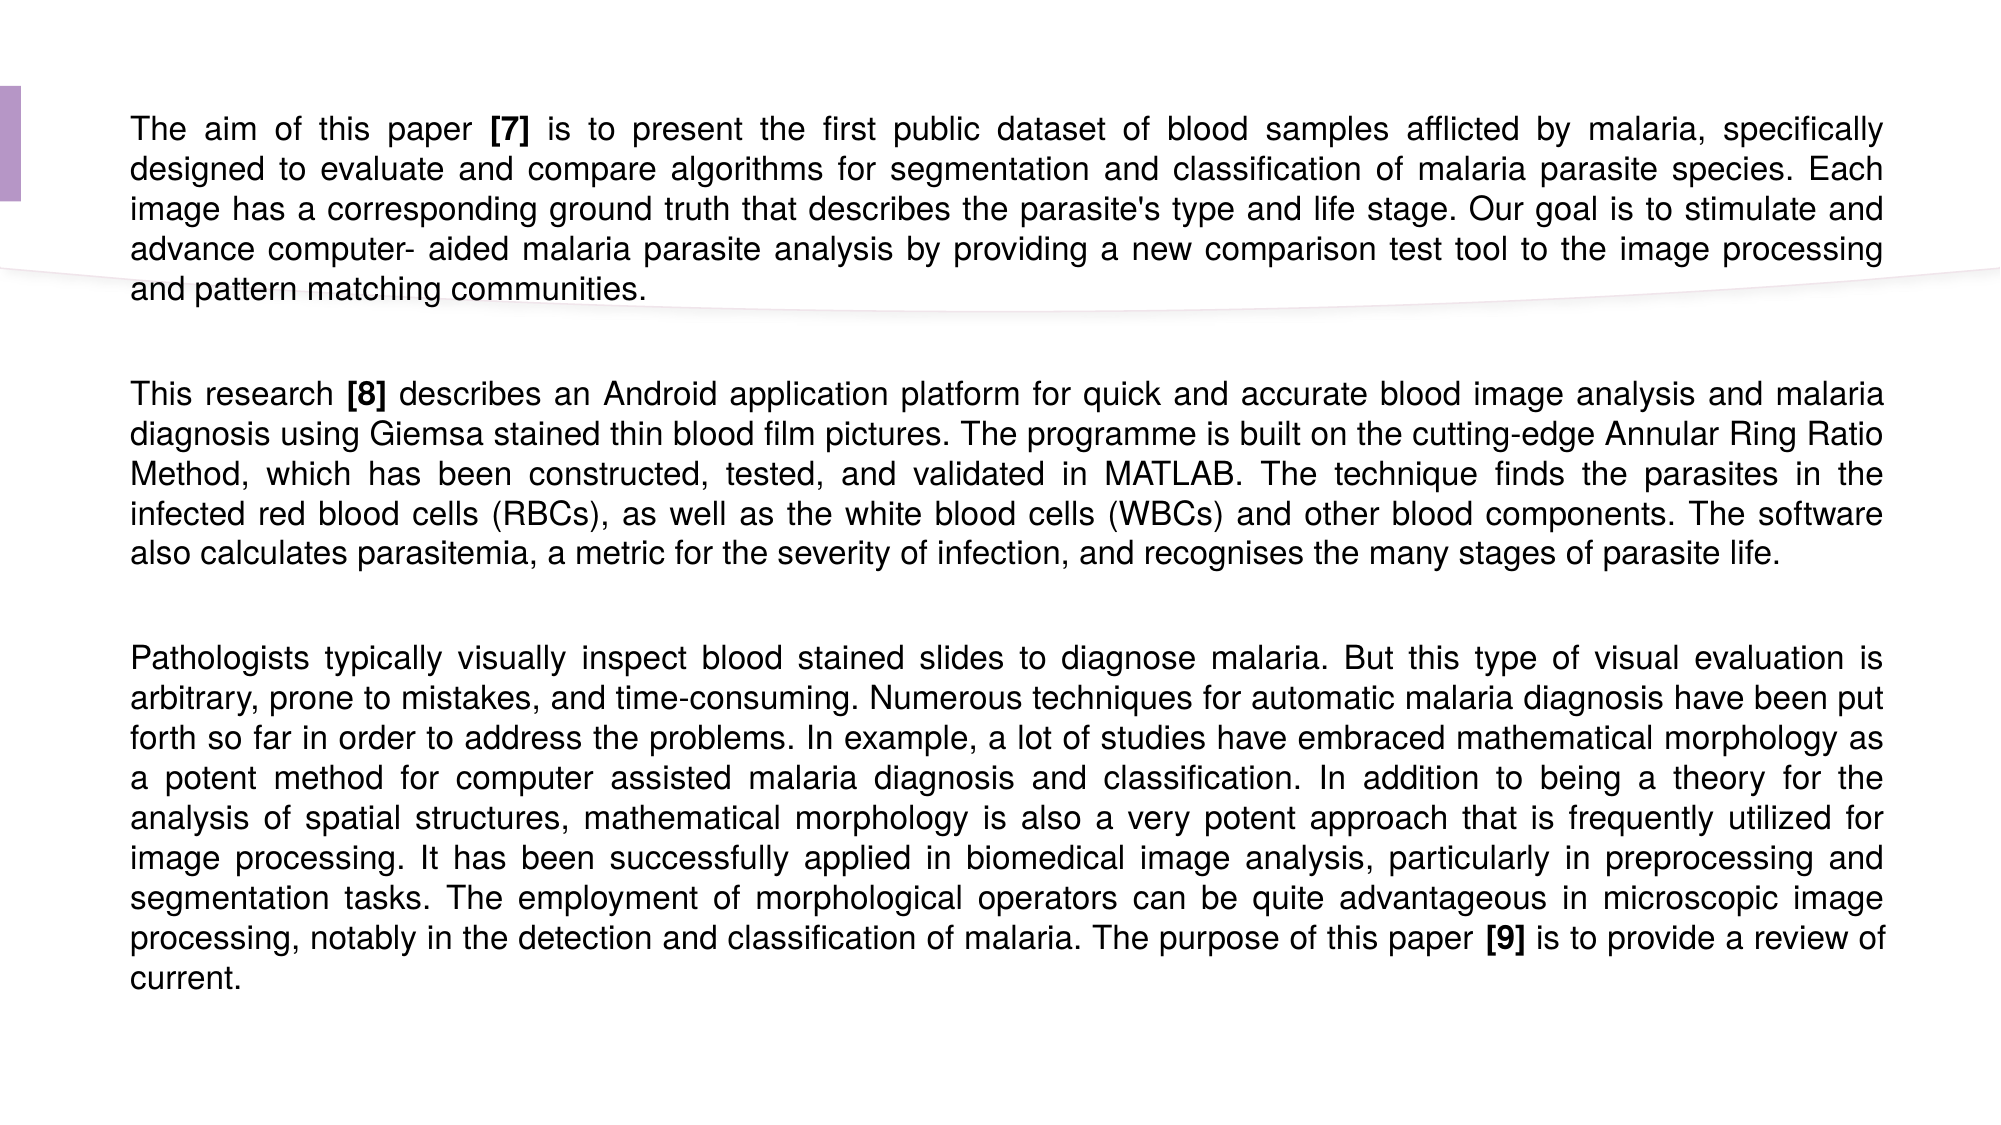

The aim of this paper [7] is to present the first public dataset of blood samples afflicted by malaria, specifically designed to evaluate and compare algorithms for segmentation and classification of malaria parasite species. Each image has a corresponding ground truth that describes the parasite's type and life stage. Our goal is to stimulate and advance computer- aided malaria parasite analysis by providing a new comparison test tool to the image processing and pattern matching communities.

This research [8] describes an Android application platform for quick and accurate blood image analysis and malaria diagnosis using Giemsa stained thin blood film pictures. The programme is built on the cutting-edge Annular Ring Ratio Method, which has been constructed, tested, and validated in MATLAB. The technique finds the parasites in the infected red blood cells (RBCs), as well as the white blood cells (WBCs) and other blood components. The software also calculates parasitemia, a metric for the severity of infection, and recognises the many stages of parasite life.

Pathologists typically visually inspect blood stained slides to diagnose malaria. But this type of visual evaluation is arbitrary, prone to mistakes, and time-consuming. Numerous techniques for automatic malaria diagnosis have been put forth so far in order to address the problems. In example, a lot of studies have embraced mathematical morphology as a potent method for computer assisted malaria diagnosis and classification. In addition to being a theory for the analysis of spatial structures, mathematical morphology is also a very potent approach that is frequently utilized for image processing. It has been successfully applied in biomedical image analysis, particularly in preprocessing and segmentation tasks. The employment of morphological operators can be quite advantageous in microscopic image processing, notably in the detection and classification of malaria. The purpose of this paper [9] is to provide a review of current.